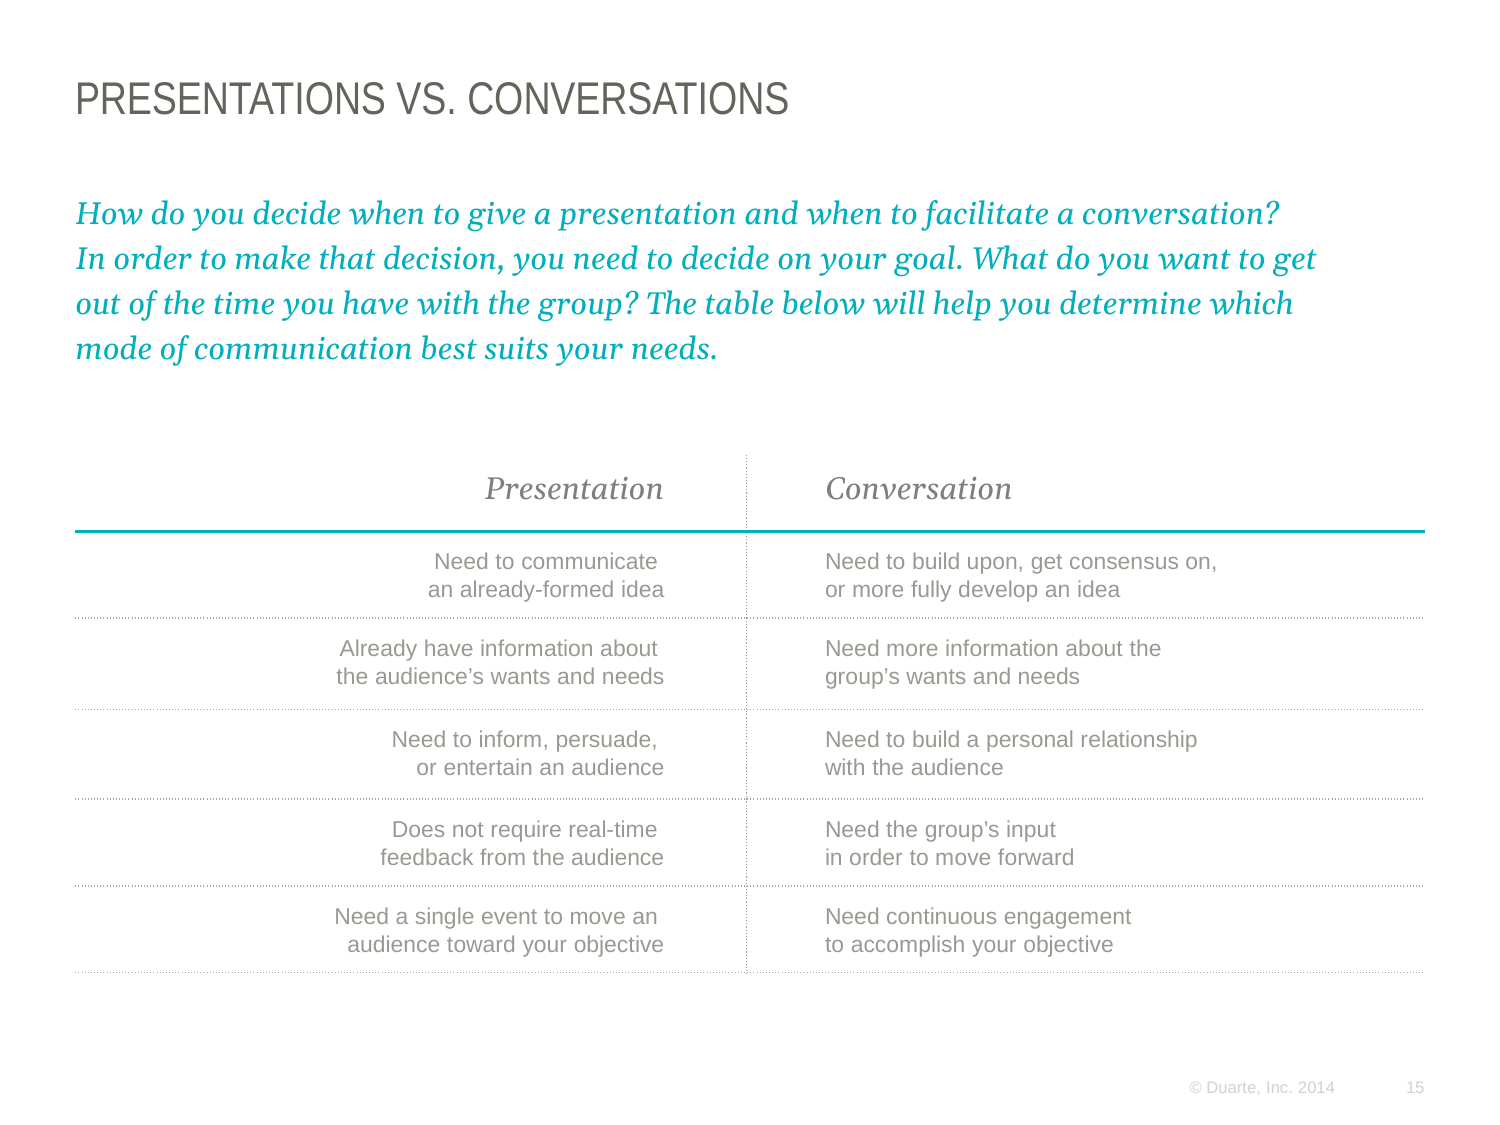

# Presentations Vs. conversations
How do you decide when to give a presentation and when to facilitate a conversation?
In order to make that decision, you need to decide on your goal. What do you want to get
out of the time you have with the group? The table below will help you determine which
mode of communication best suits your needs.
| Presentation |  |  | Conversation |
| --- | --- | --- | --- |
| Need to communicate an already-formed idea |  |  | Need to build upon, get consensus on, or more fully develop an idea |
| Already have information about the audience’s wants and needs |  |  | Need more information about the group’s wants and needs |
| Need to inform, persuade, or entertain an audience |  |  | Need to build a personal relationship with the audience |
| Does not require real-time feedback from the audience |  |  | Need the group’s input in order to move forward |
| Need a single event to move an audience toward your objective |  |  | Need continuous engagement to accomplish your objective |